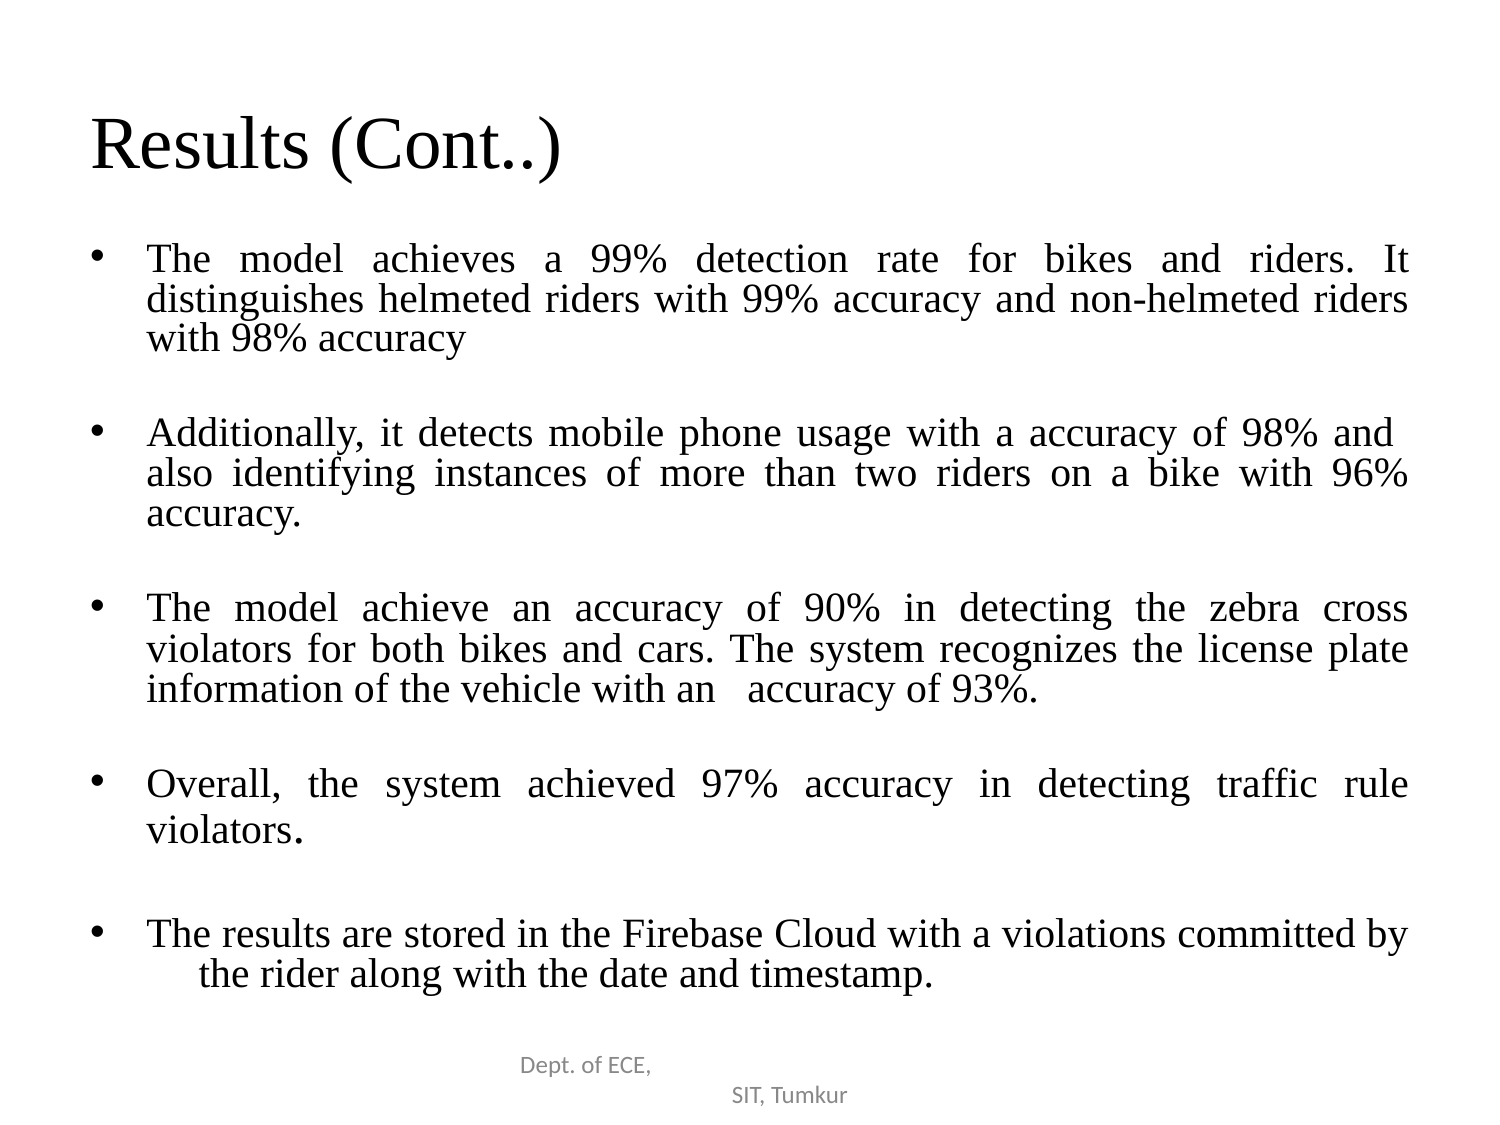

# Results (Cont..)
The model achieves a 99% detection rate for bikes and riders. It distinguishes helmeted riders with 99% accuracy and non-helmeted riders with 98% accuracy

Additionally, it detects mobile phone usage with a accuracy of 98% and  also identifying instances of more than two riders on a bike with 96% accuracy.

The model achieve an accuracy of 90% in detecting the zebra cross violators for both bikes and cars. The system recognizes the license plate information of the vehicle with an   accuracy of 93%.

Overall, the system achieved 97% accuracy in detecting traffic rule violators.

The results are stored in the Firebase Cloud with a violations committed by      the rider along with the date and timestamp.

Dept. of ECE,                                                                        SIT, Tumkur